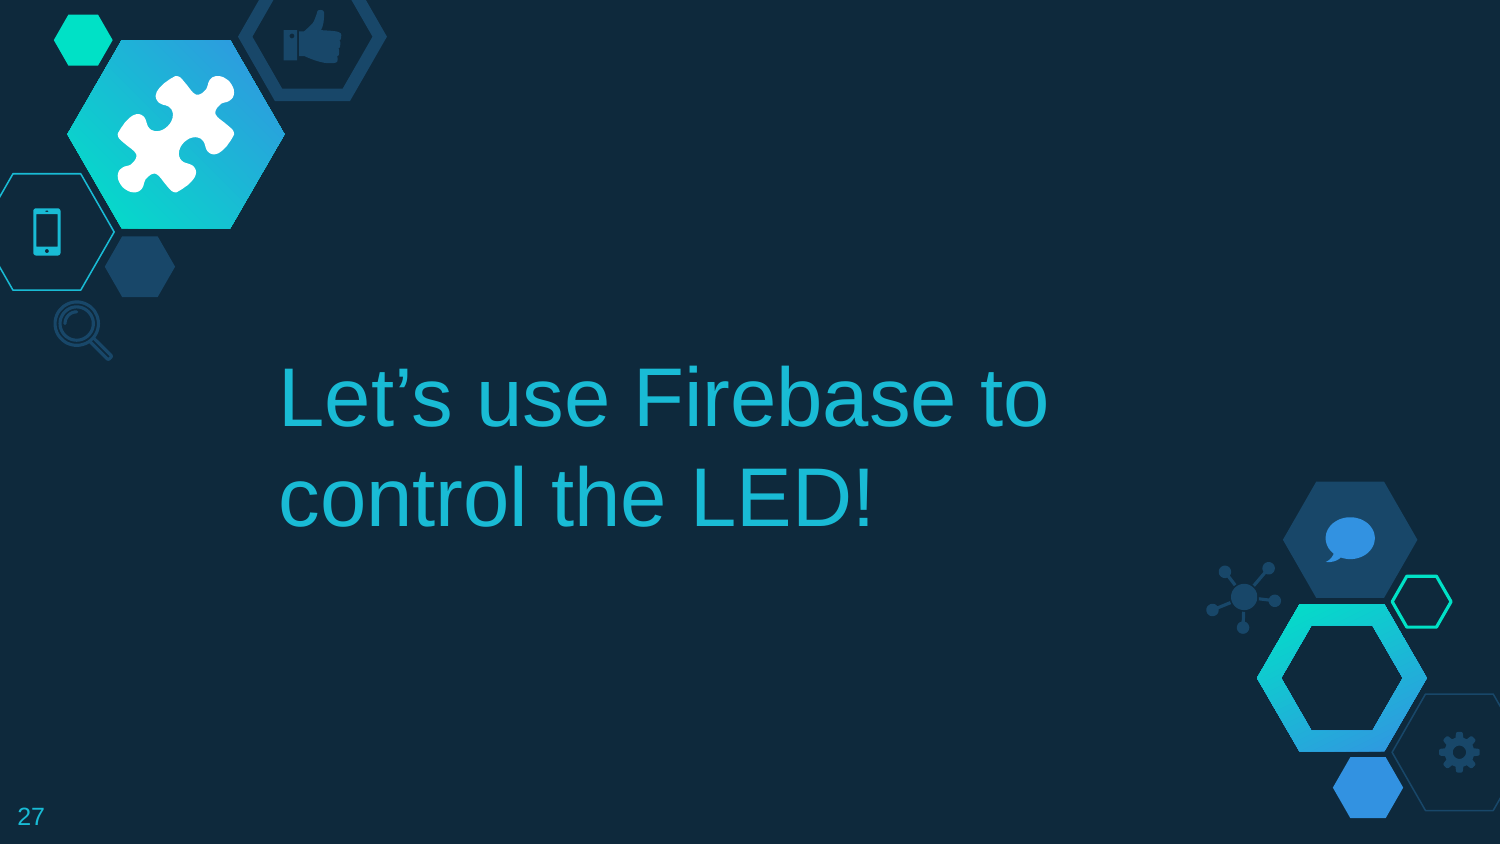

# Let’s use Firebase to control the LED!
27